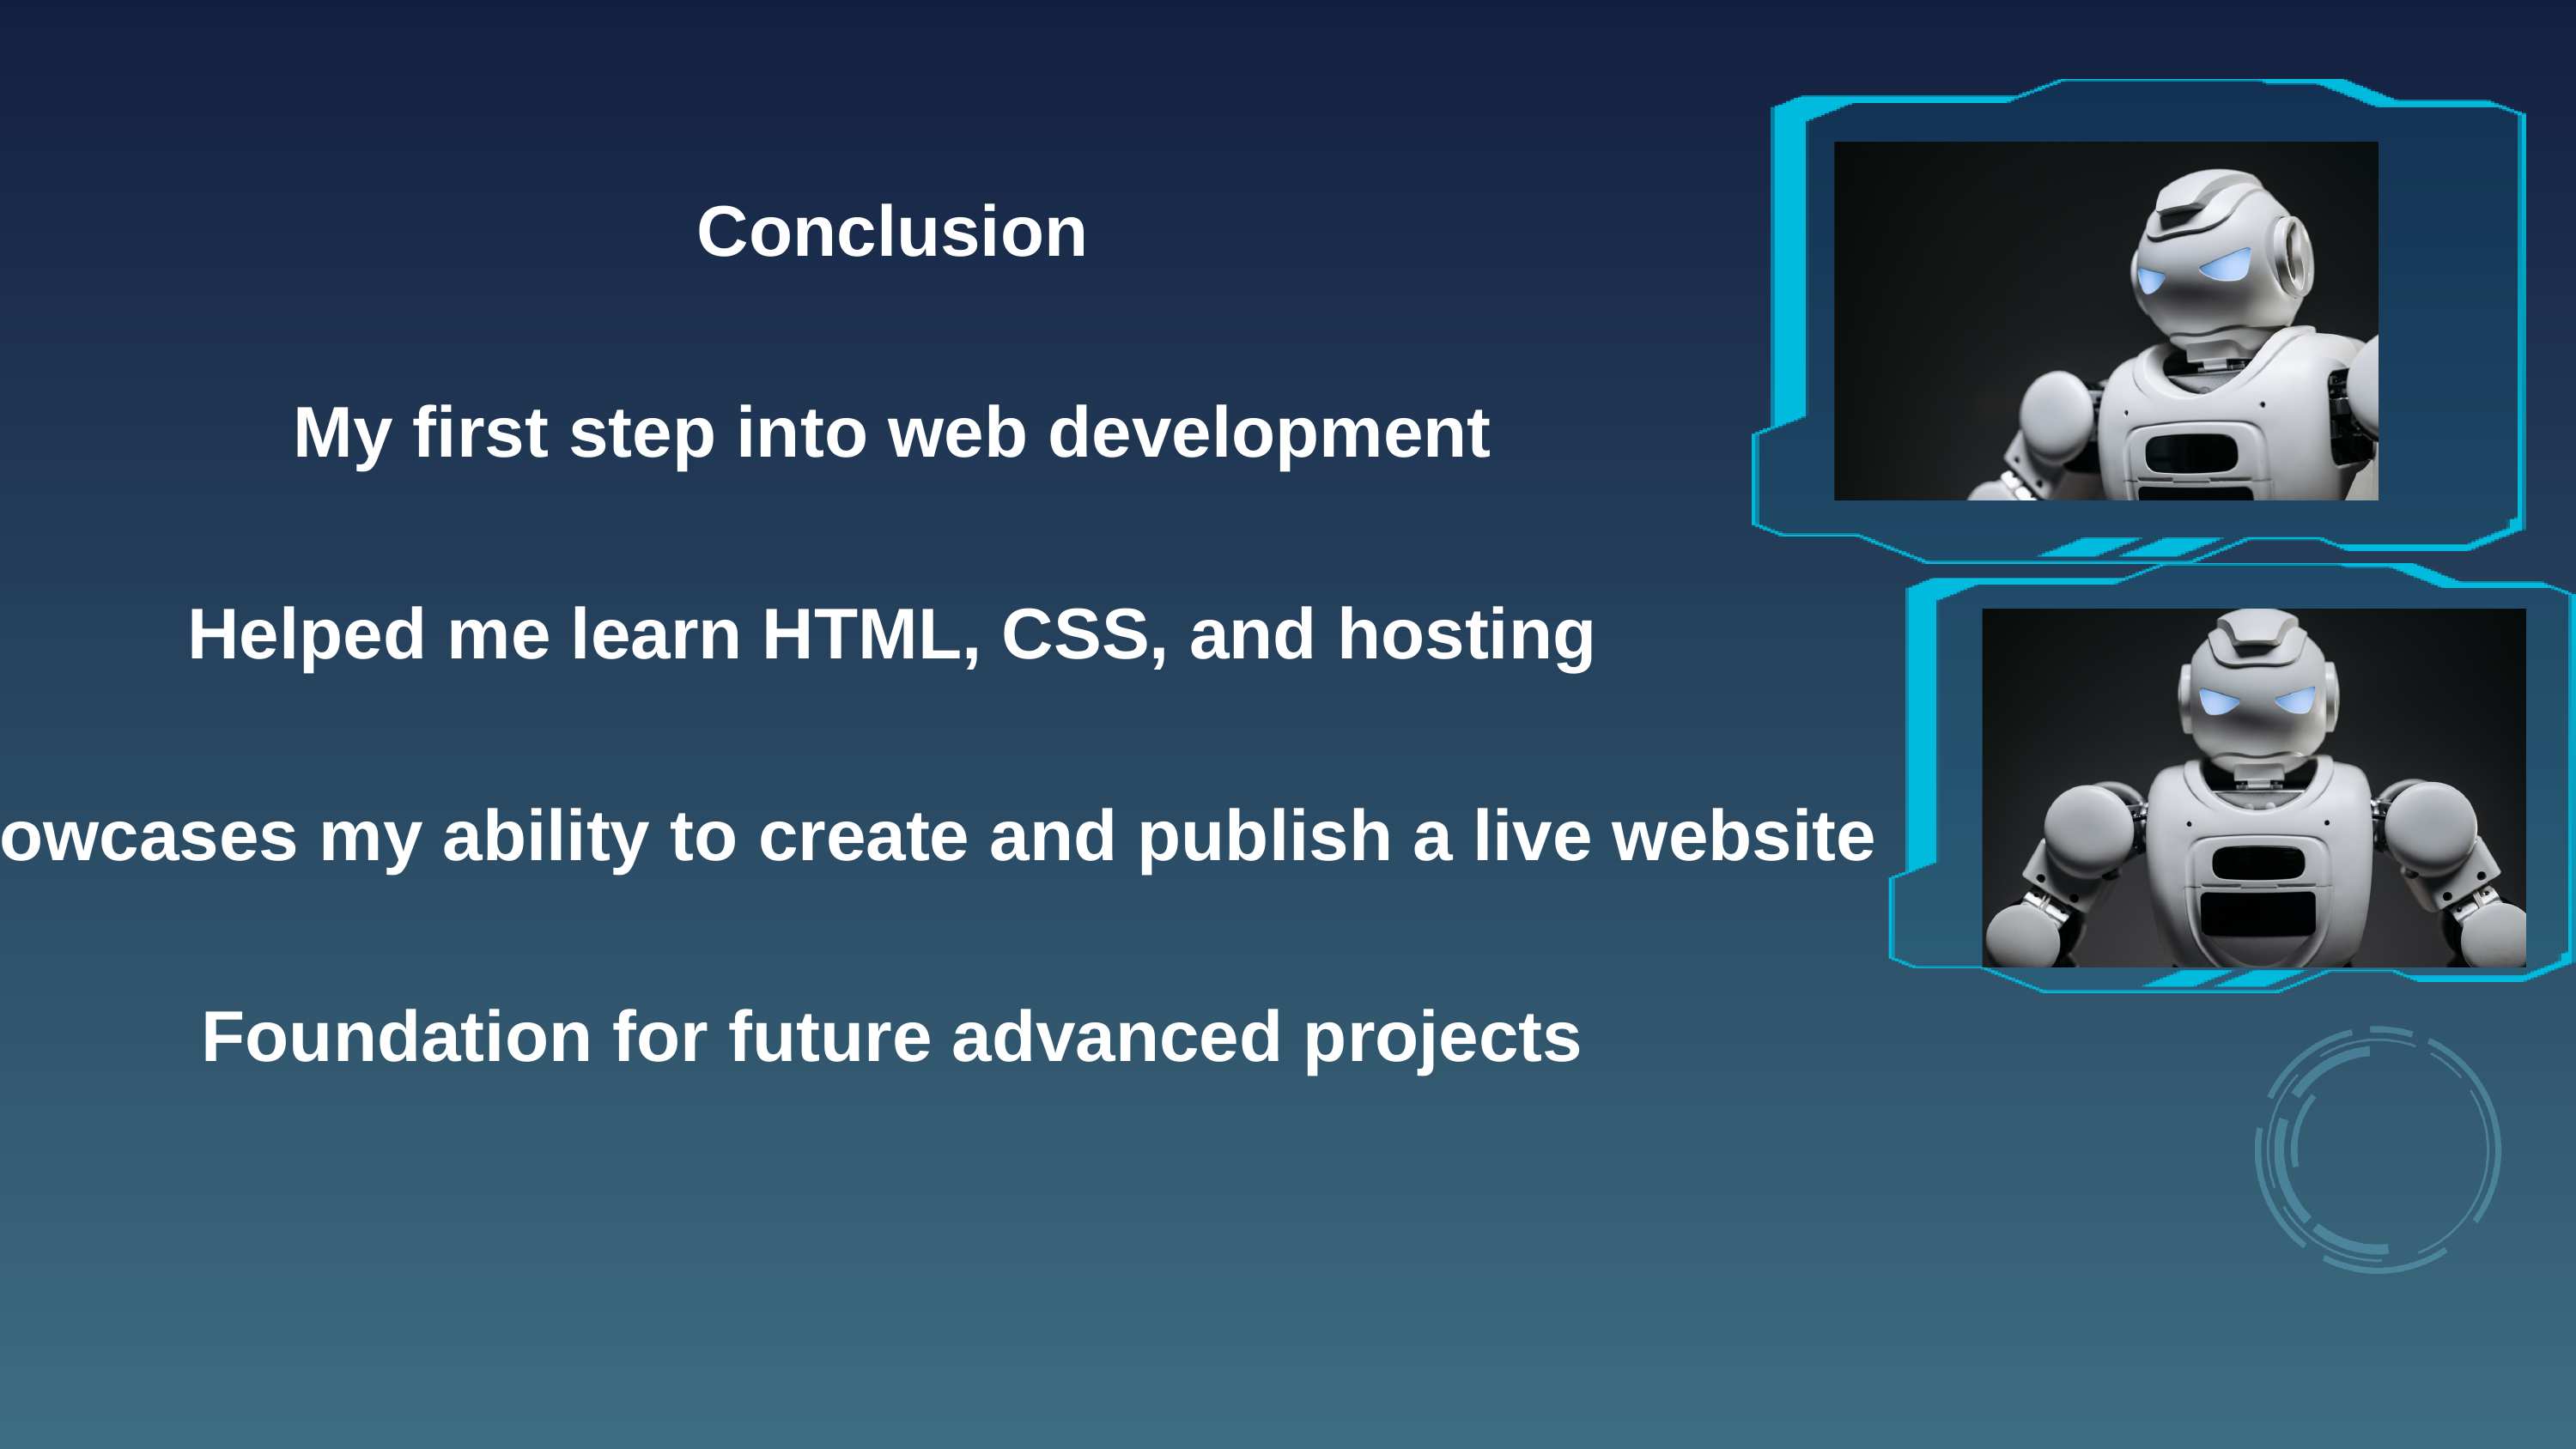

Conclusion

My first step into web development

Helped me learn HTML, CSS, and hosting

Showcases my ability to create and publish a live website

Foundation for future advanced projects